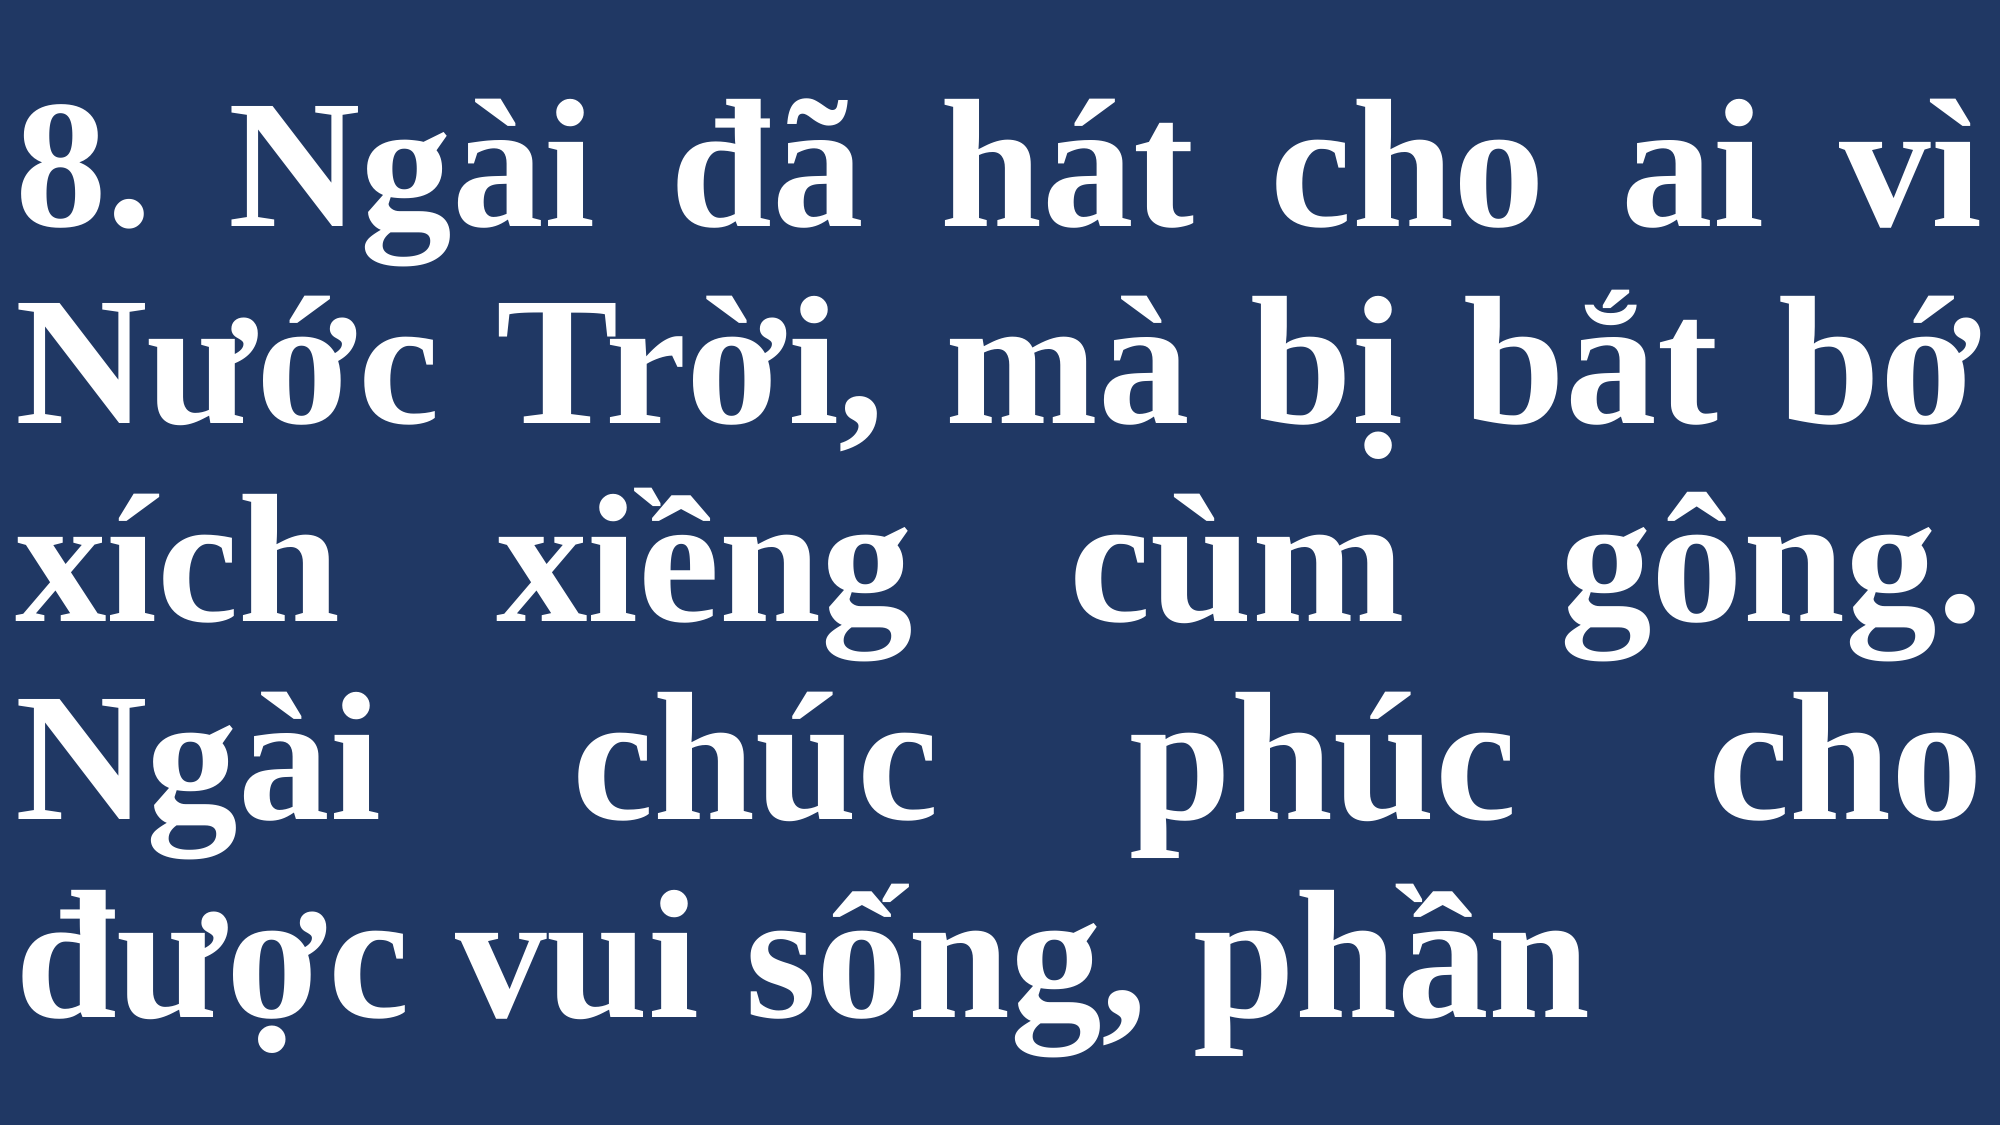

# 8. Ngài đã hát cho ai vì Nước Trời, mà bị bắt bớ xích xiềng cùm gông. Ngài chúc phúc cho được vui sống, phần